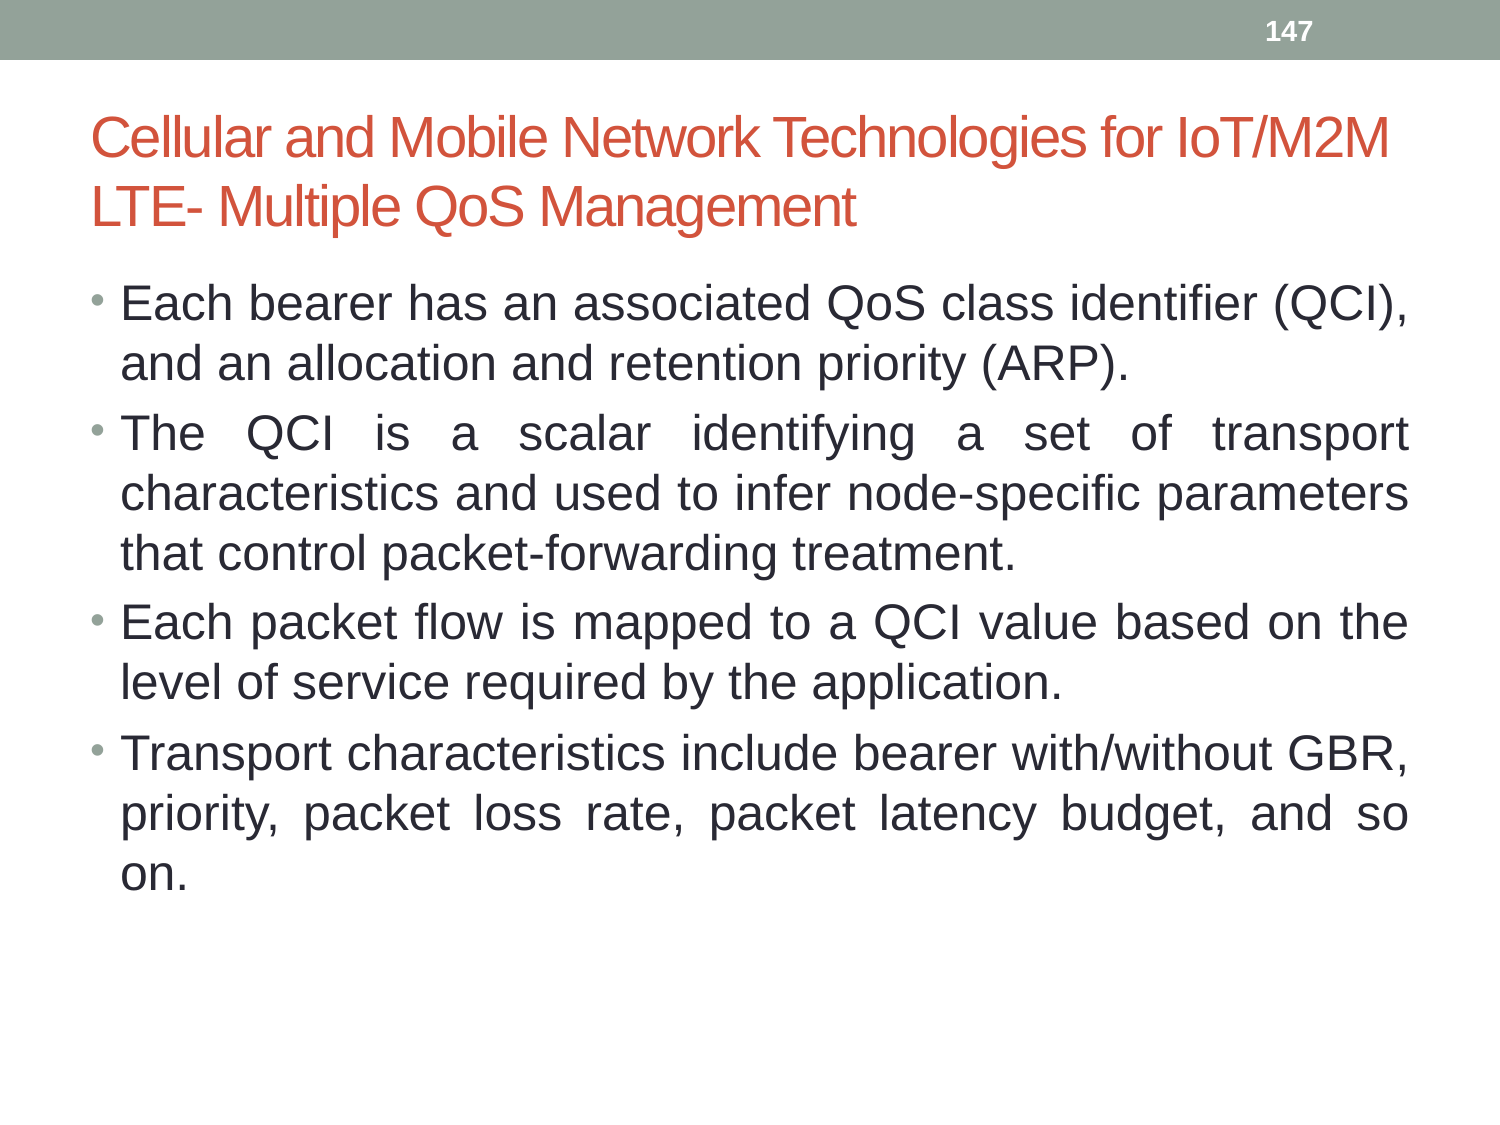

147
# Cellular and Mobile Network Technologies for IoT/M2M LTE- Multiple QoS Management
Each bearer has an associated QoS class identifier (QCI), and an allocation and retention priority (ARP).
The QCI is a scalar identifying a set of transport characteristics and used to infer node-specific parameters that control packet-forwarding treatment.
Each packet flow is mapped to a QCI value based on the level of service required by the application.
Transport characteristics include bearer with/without GBR, priority, packet loss rate, packet latency budget, and so on.